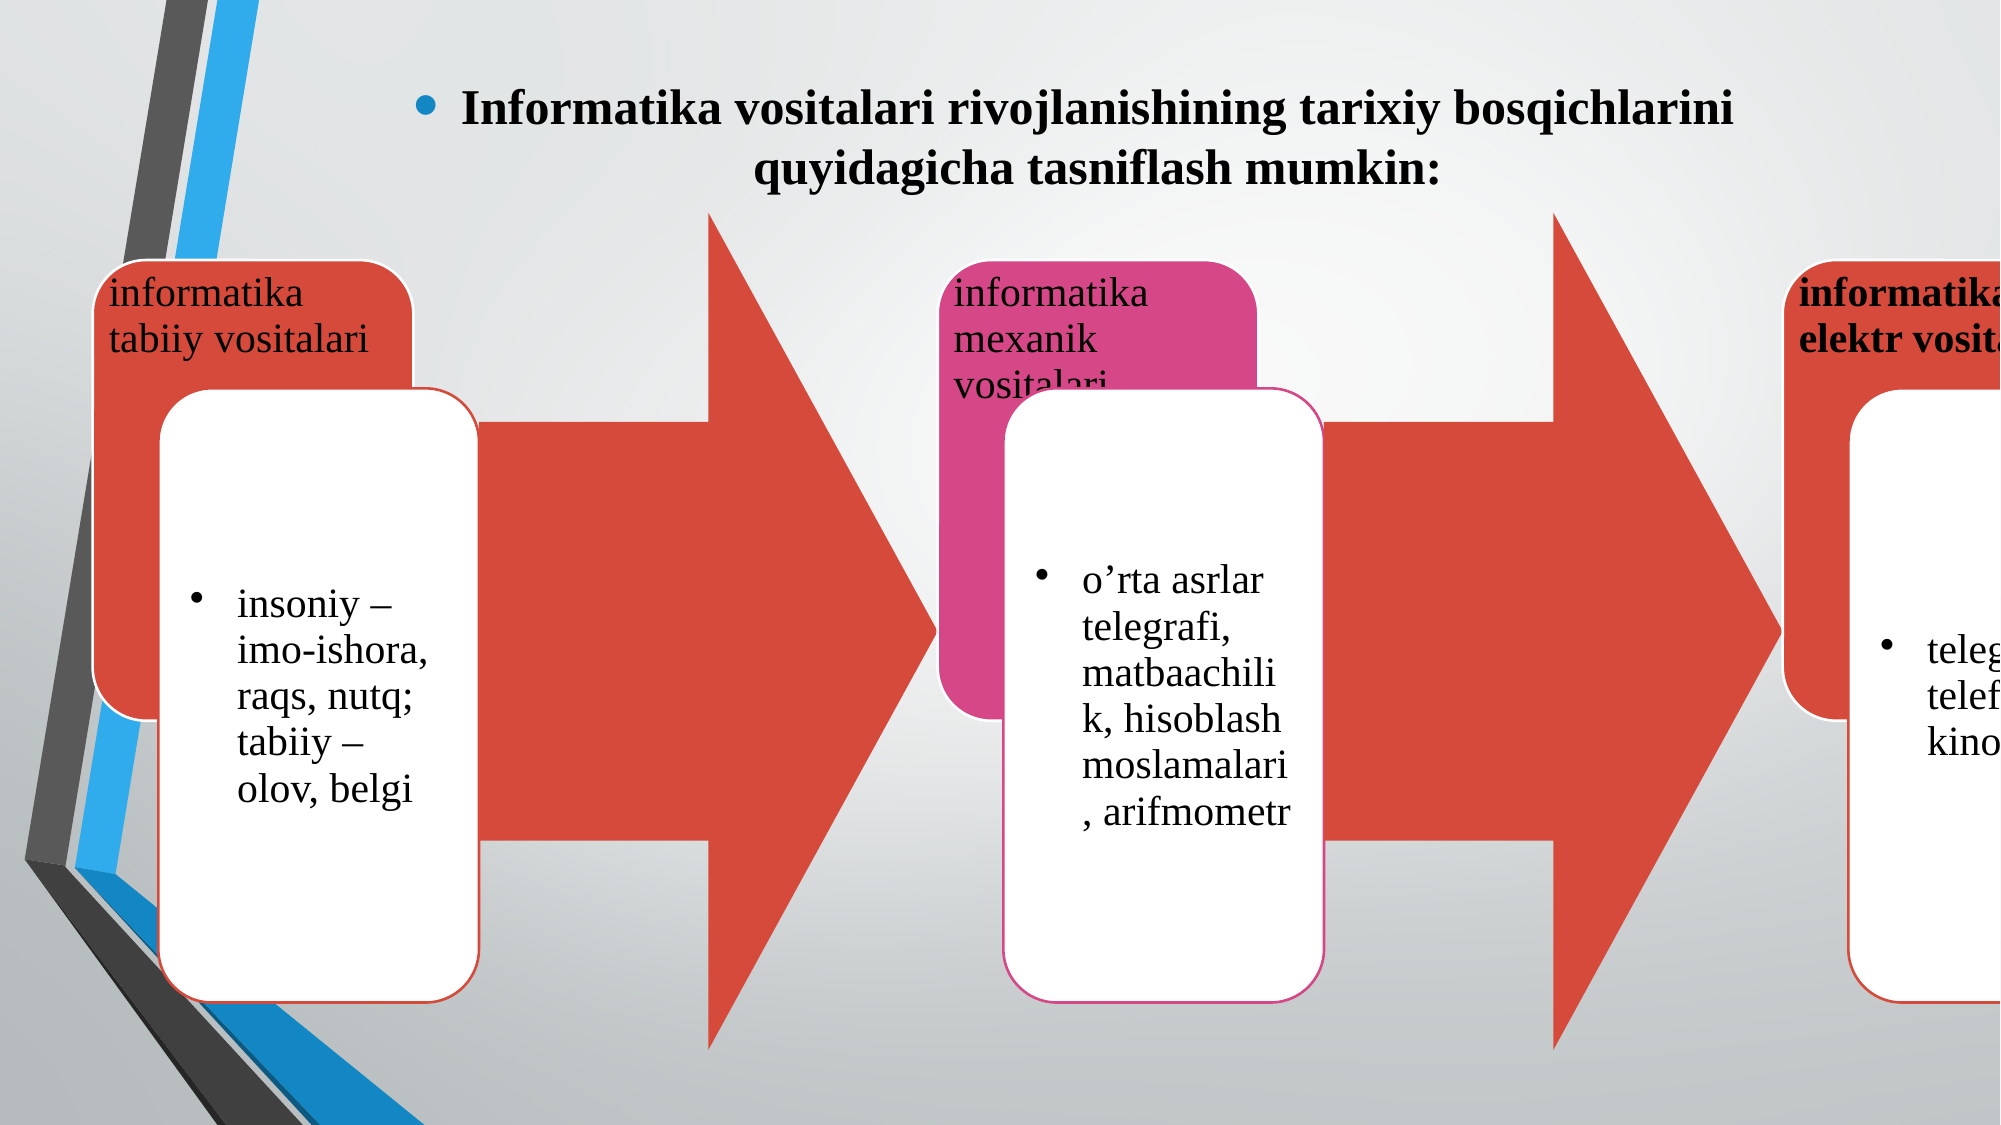

Informatika vositalari rivojlanishining tarixiy bosqichlarini quyidagicha tasniflash mumkin:
informatika tabiiy vositalari
insoniy – imo-ishora, raqs, nutq; tabiiy – olov, bеlgi
informatika mеxanik vositalari
o’rta asrlar tеlеgrafi, matbaachilik, hisoblash moslamalari, arifmomеtr